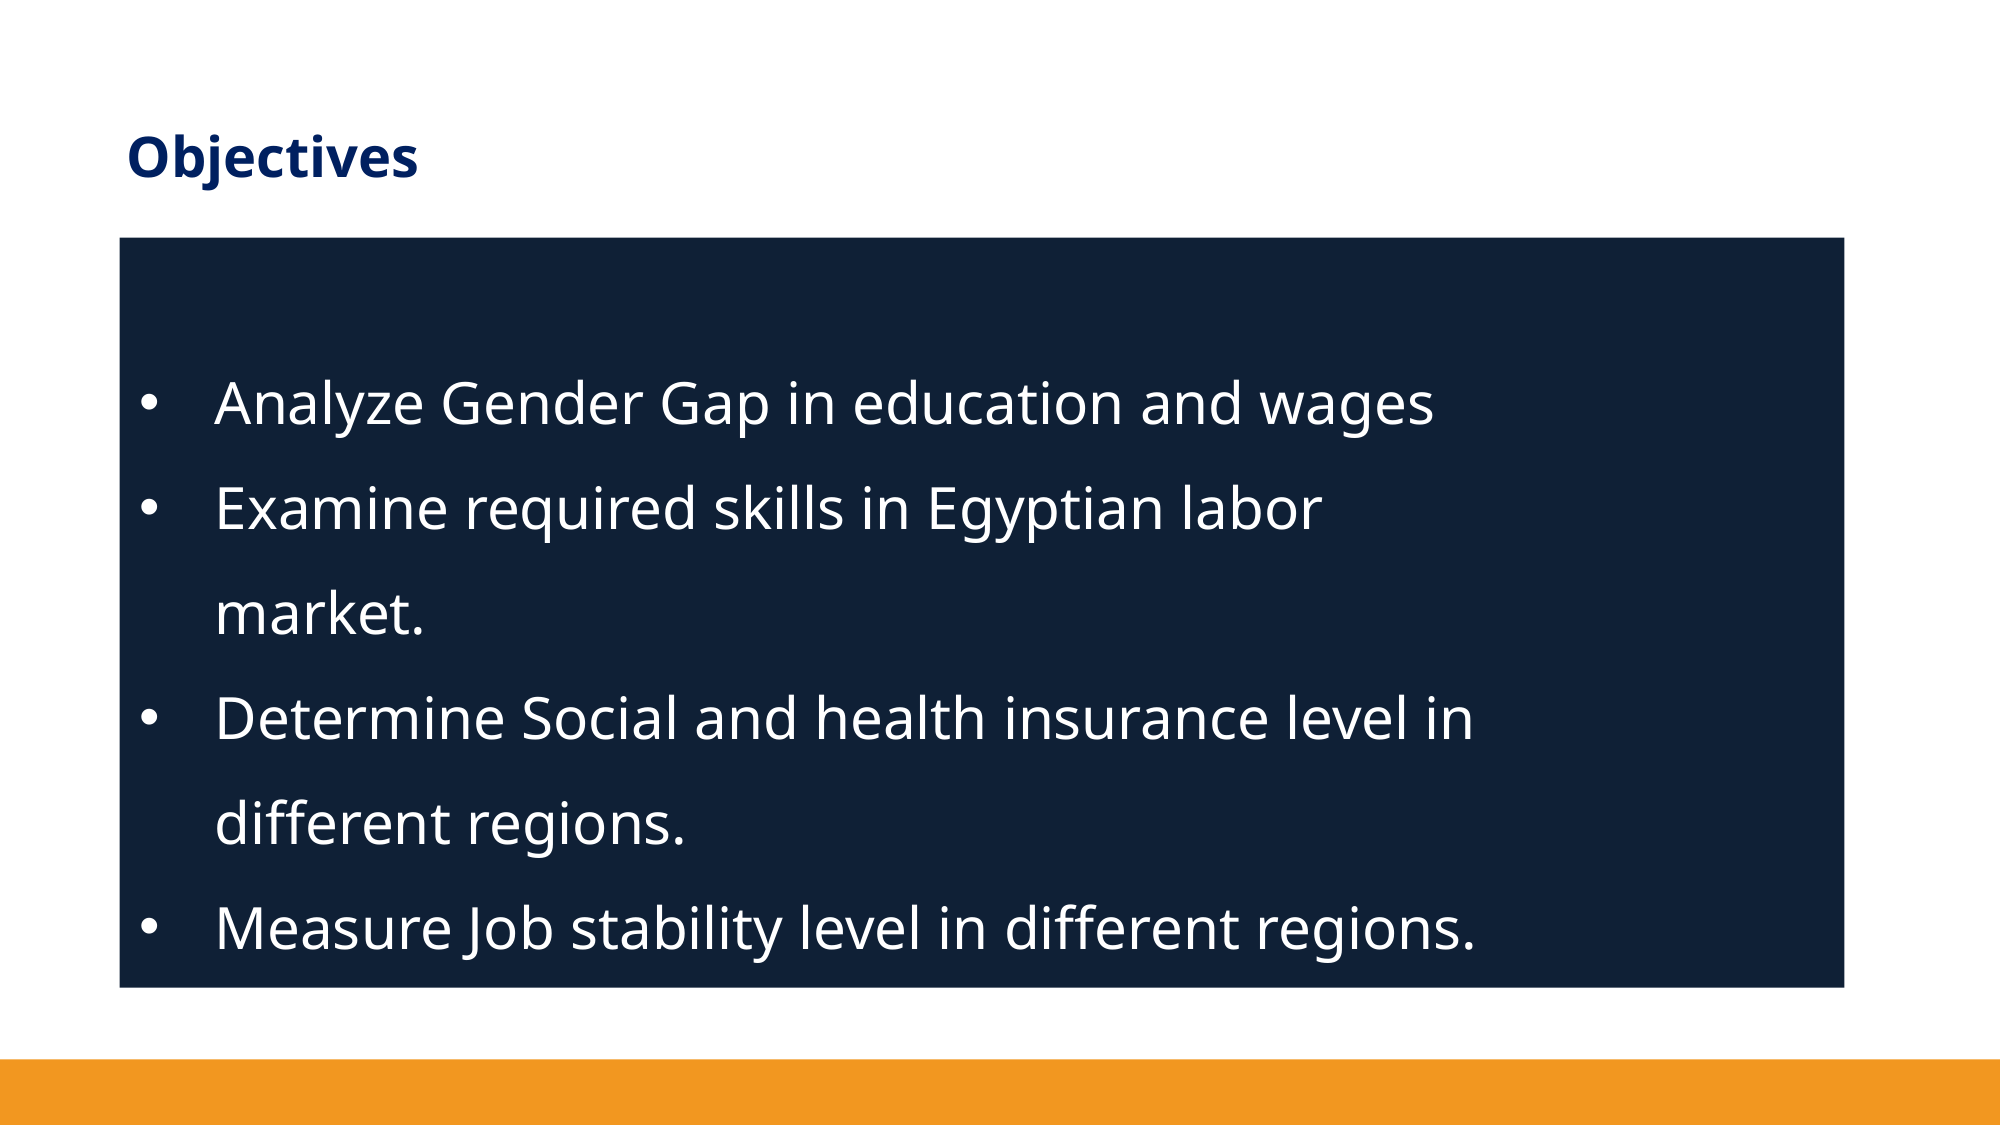

Objectives

Analyze Gender Gap in education and wages
Examine required skills in Egyptian labor market.
Determine Social and health insurance level in different regions.
Measure Job stability level in different regions.